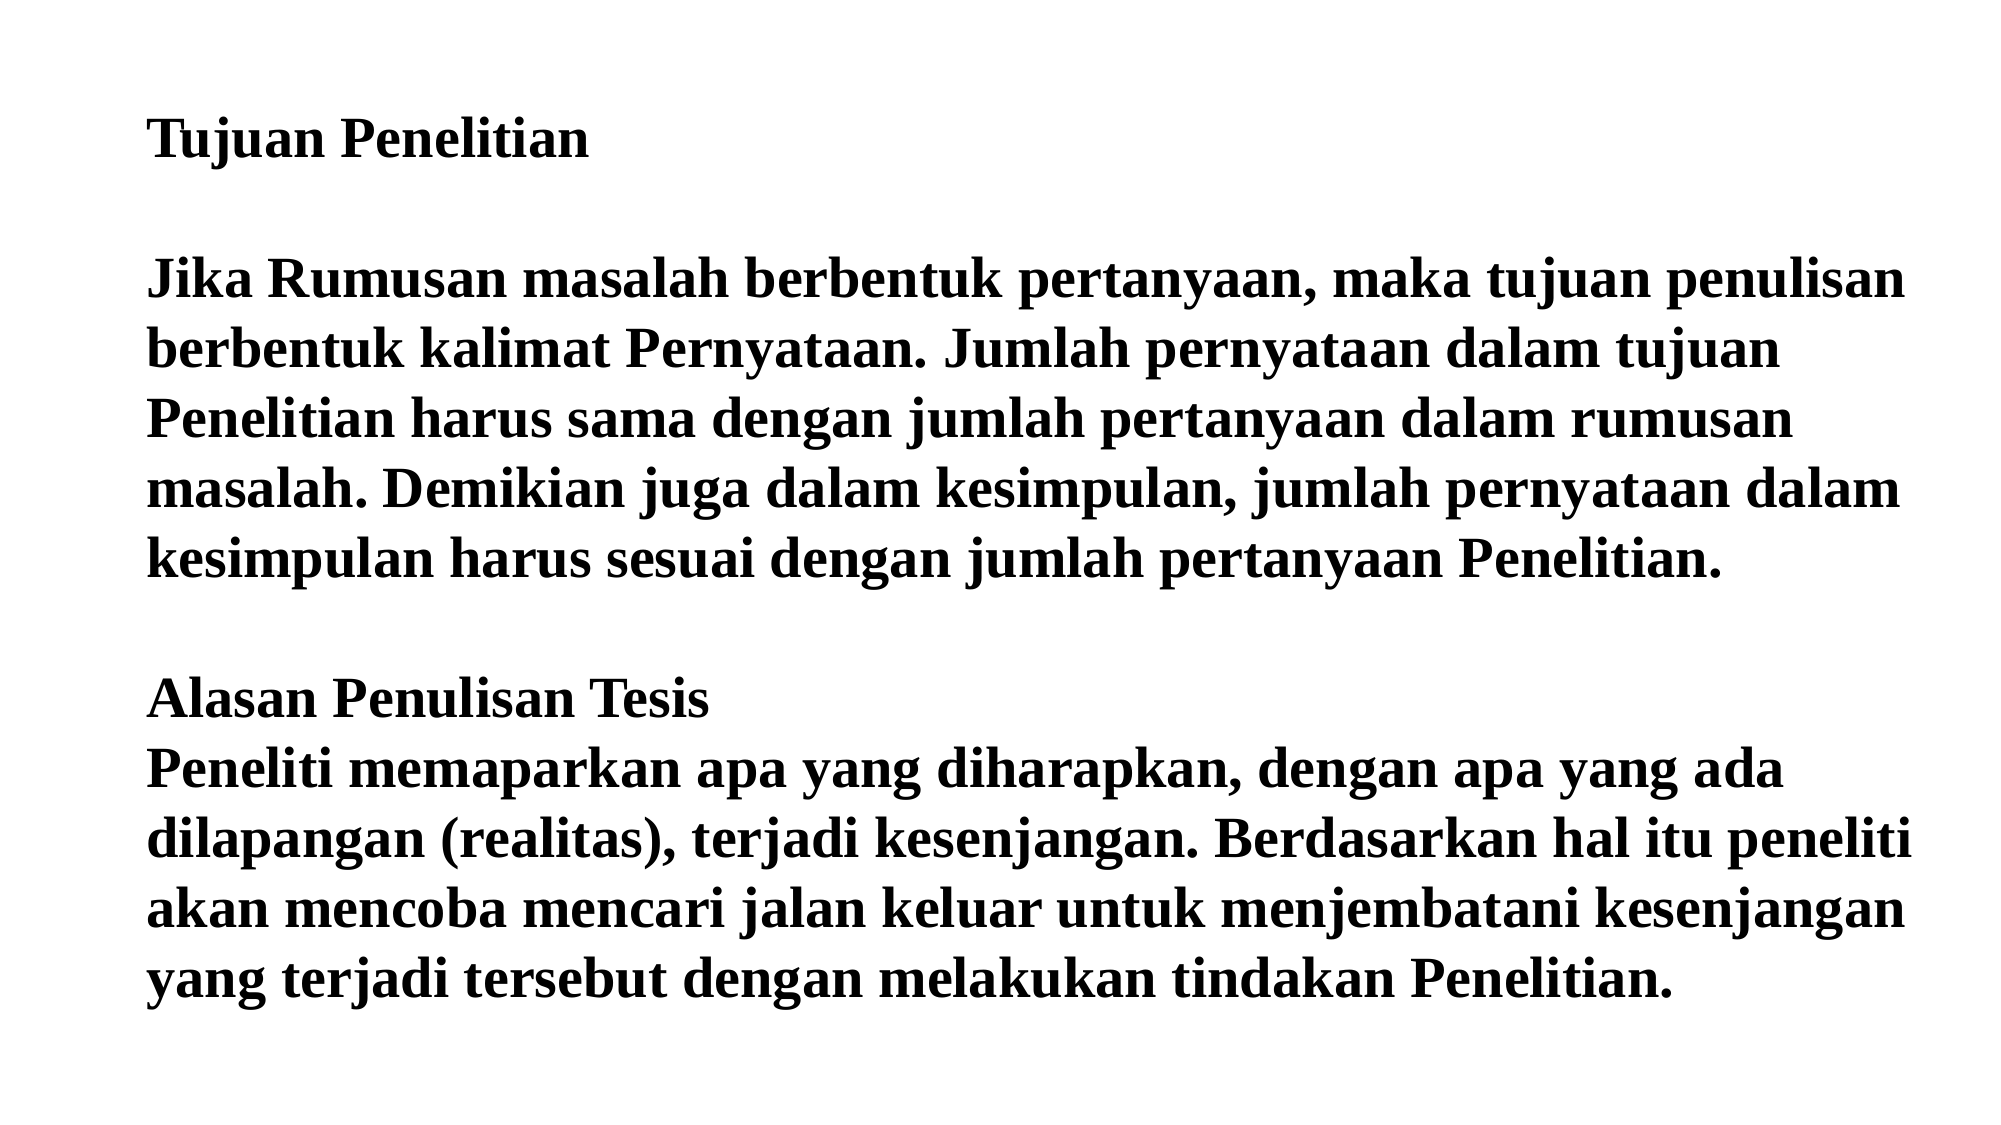

Tujuan Penelitian

Jika Rumusan masalah berbentuk pertanyaan, maka tujuan penulisan berbentuk kalimat Pernyataan. Jumlah pernyataan dalam tujuan Penelitian harus sama dengan jumlah pertanyaan dalam rumusan masalah. Demikian juga dalam kesimpulan, jumlah pernyataan dalam kesimpulan harus sesuai dengan jumlah pertanyaan Penelitian.

Alasan Penulisan Tesis
Peneliti memaparkan apa yang diharapkan, dengan apa yang ada dilapangan (realitas), terjadi kesenjangan. Berdasarkan hal itu peneliti akan mencoba mencari jalan keluar untuk menjembatani kesenjangan yang terjadi tersebut dengan melakukan tindakan Penelitian.